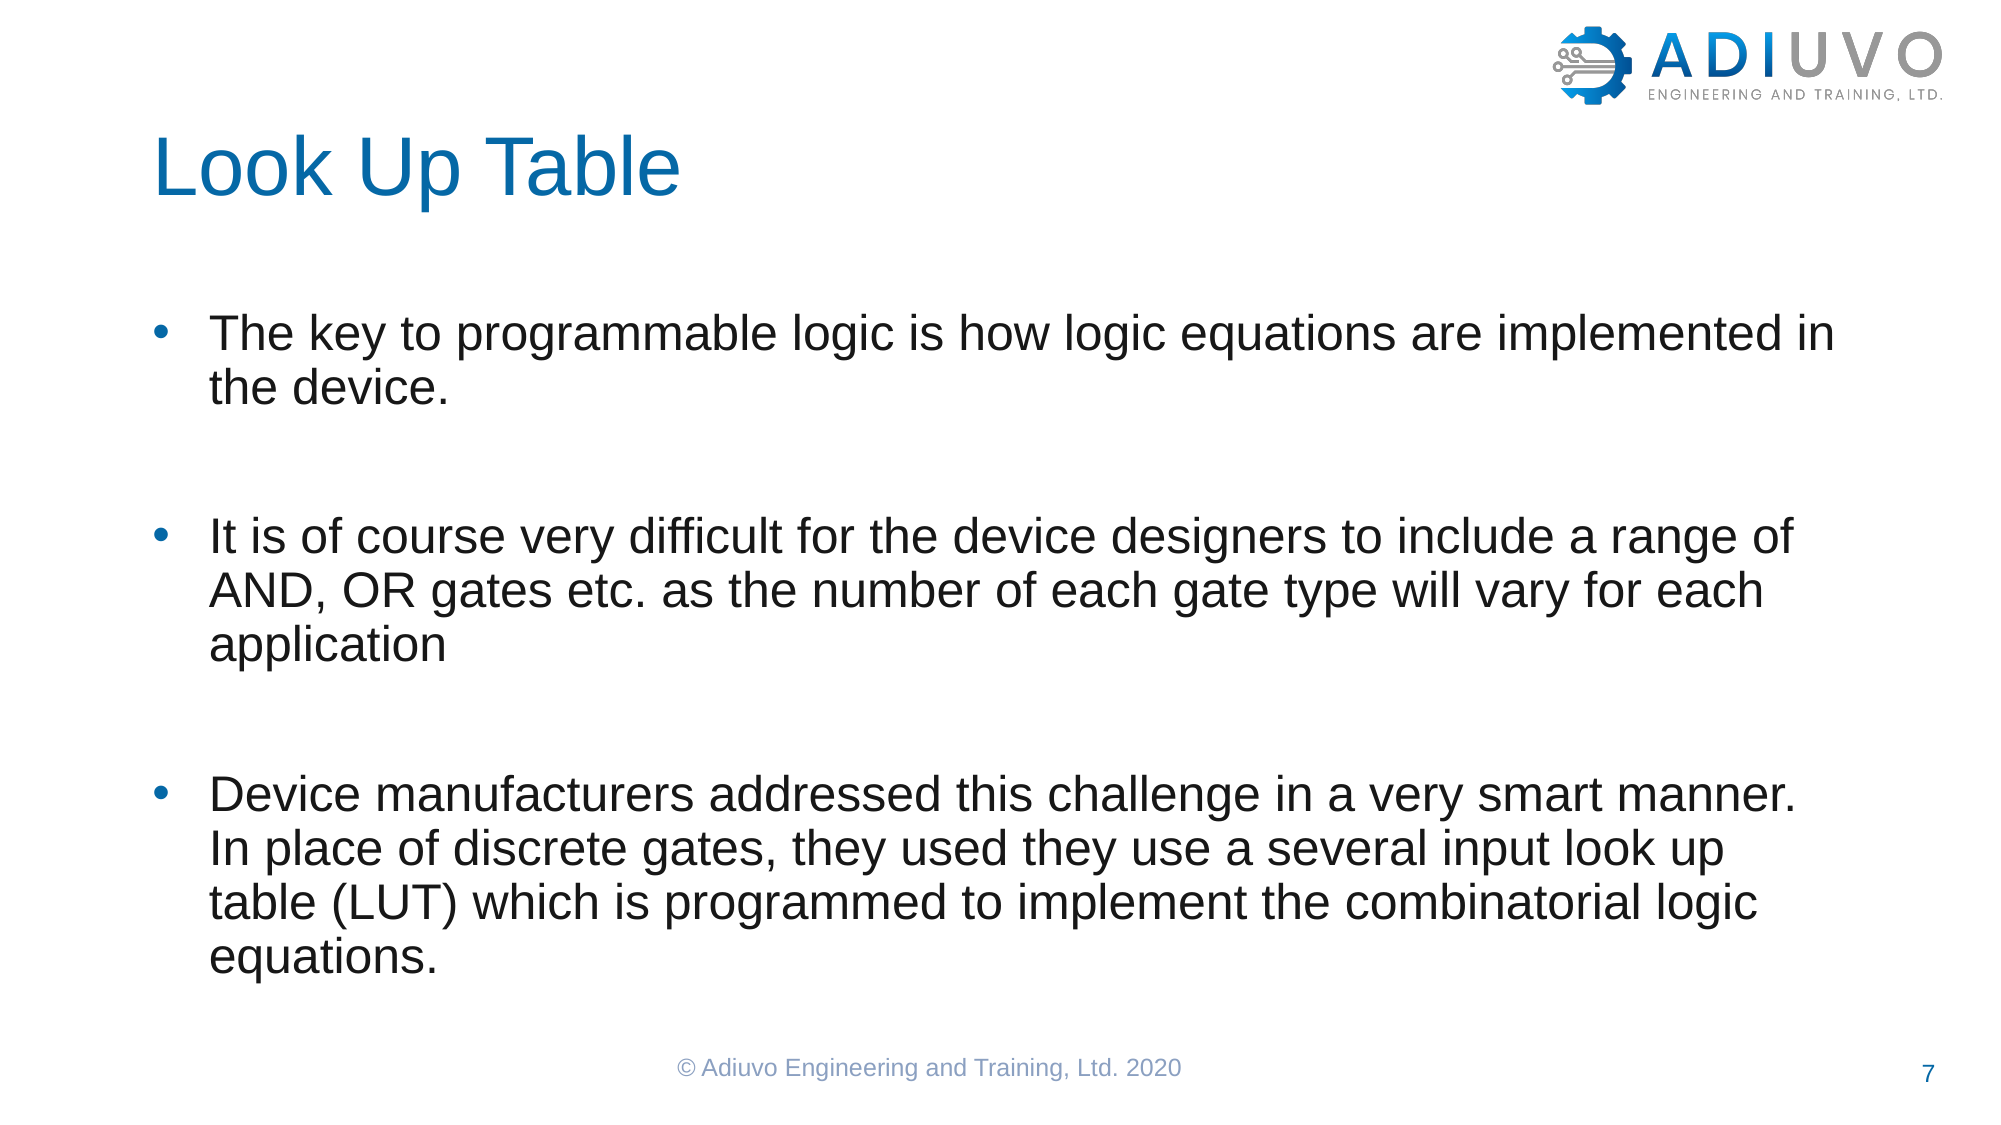

# Look Up Table
The key to programmable logic is how logic equations are implemented in the device.

It is of course very difficult for the device designers to include a range of AND, OR gates etc. as the number of each gate type will vary for each application

Device manufacturers addressed this challenge in a very smart manner. In place of discrete gates, they used they use a several input look up table (LUT) which is programmed to implement the combinatorial logic equations.
© Adiuvo Engineering and Training, Ltd. 2020
7